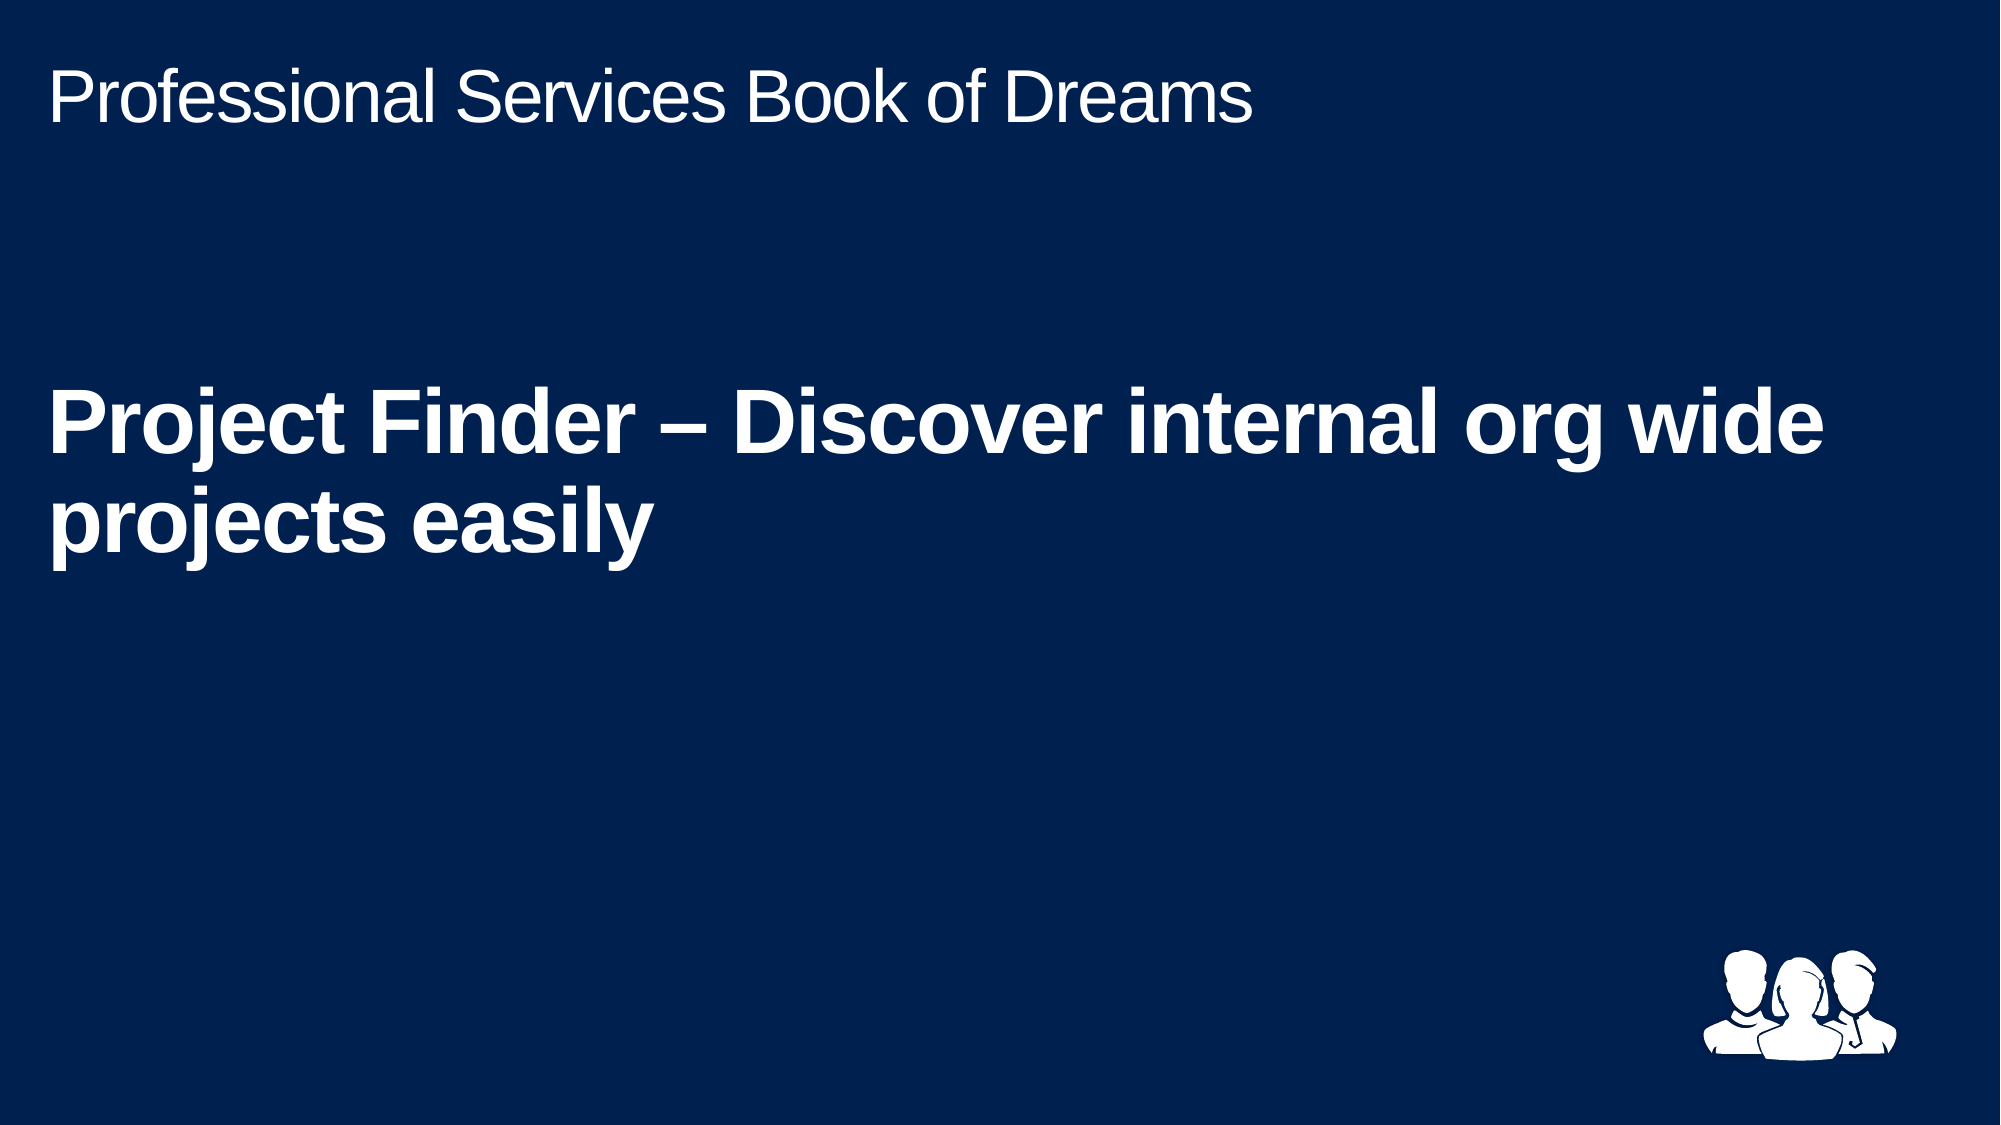

Professional Services Book of Dreams
# Project Finder – Discover internal org wide projects easily